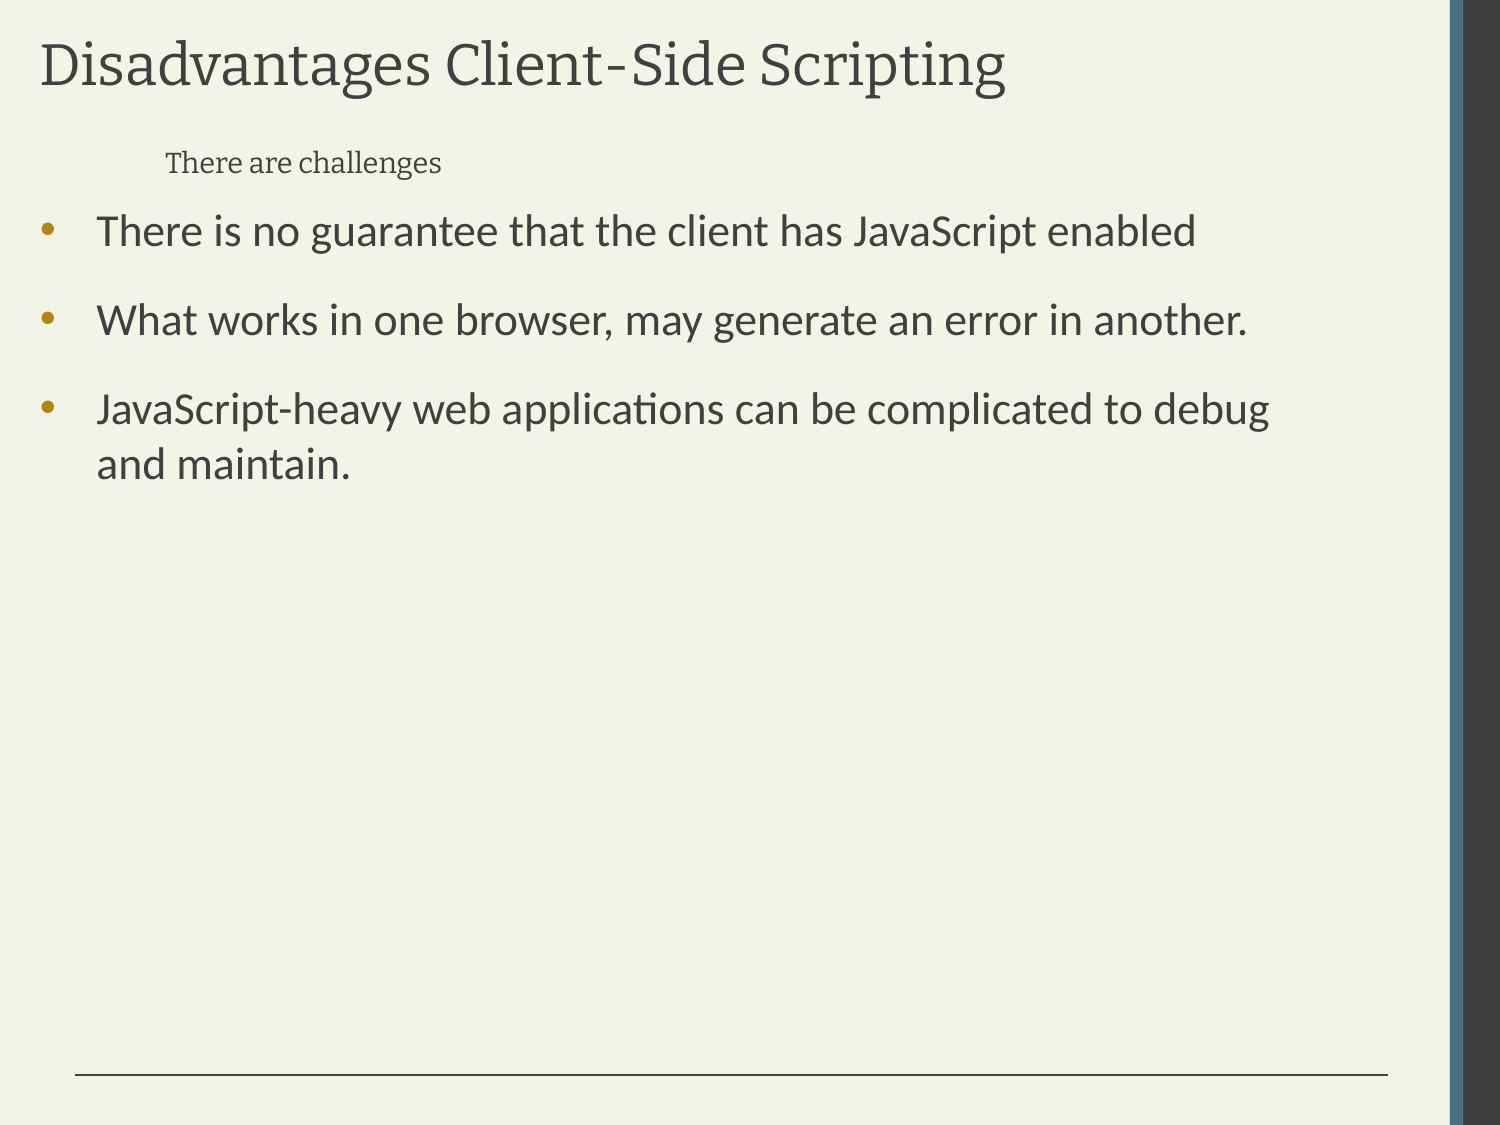

# Disadvantages Client-Side Scripting
There are challenges
There is no guarantee that the client has JavaScript enabled
What works in one browser, may generate an error in another.
JavaScript-heavy web applications can be complicated to debug and maintain.